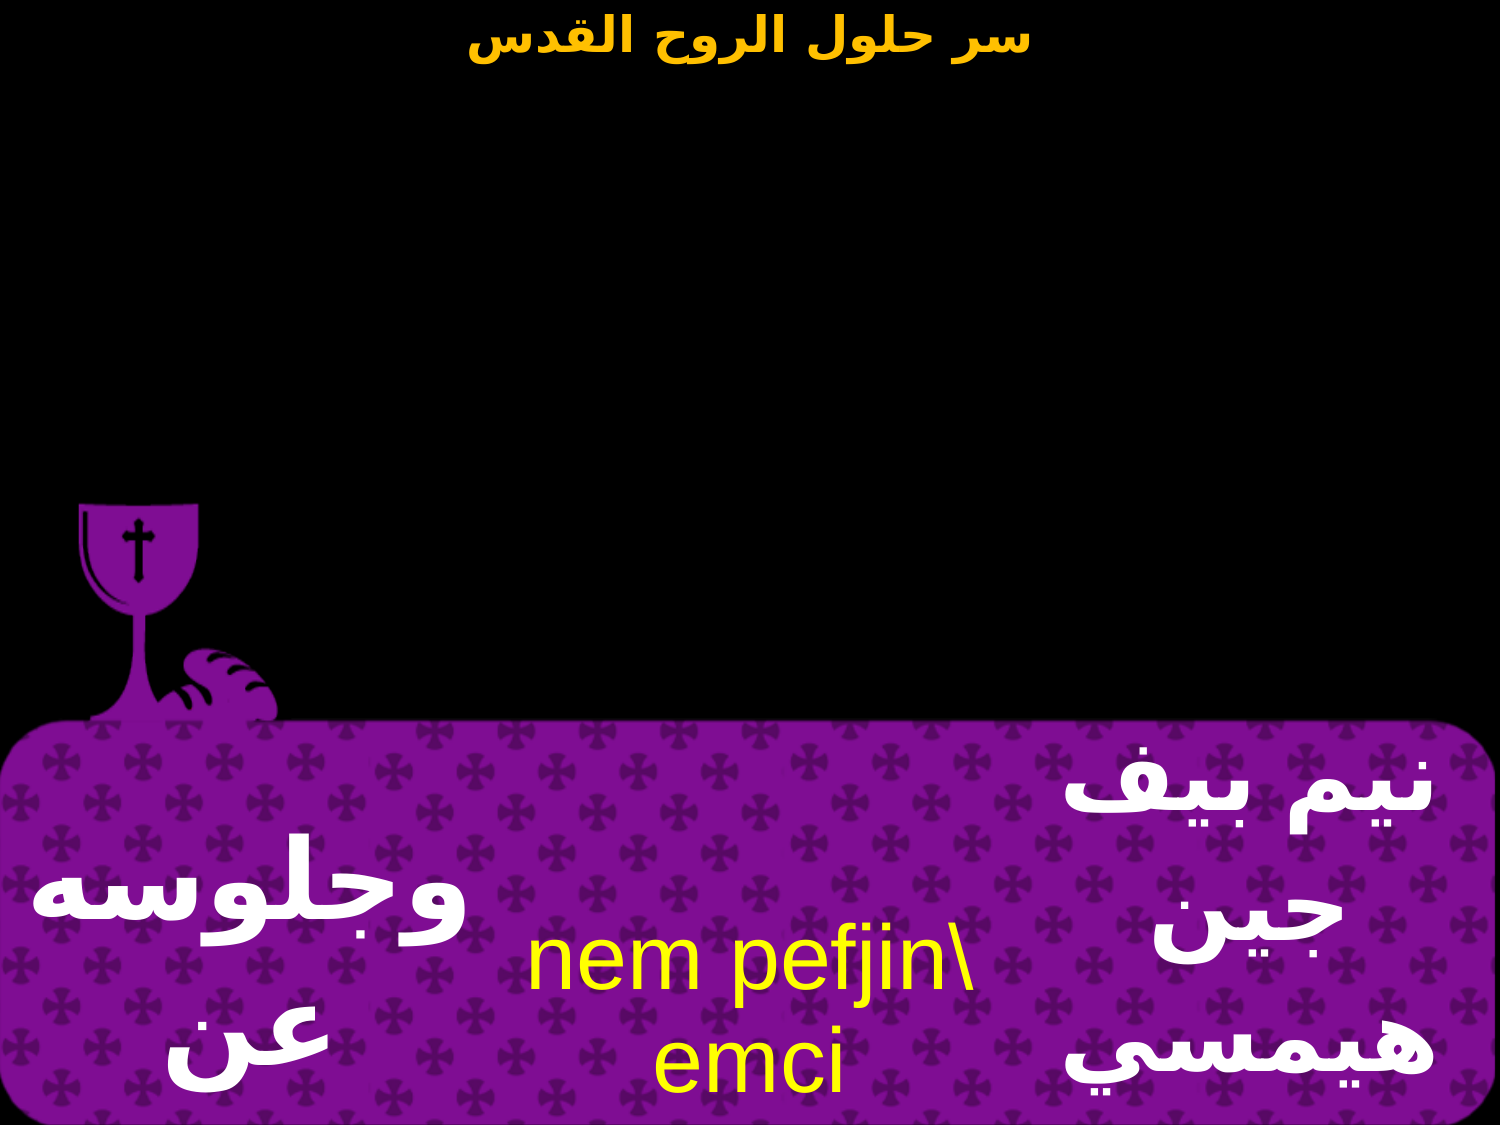

| وجلوسه عن يمكينك أيها الآب | nem pefjin\emci catekou`inam ~Viwt | نيم بيف جين هيمسي ساتيك أؤي نام إفيوت |
| --- | --- | --- |